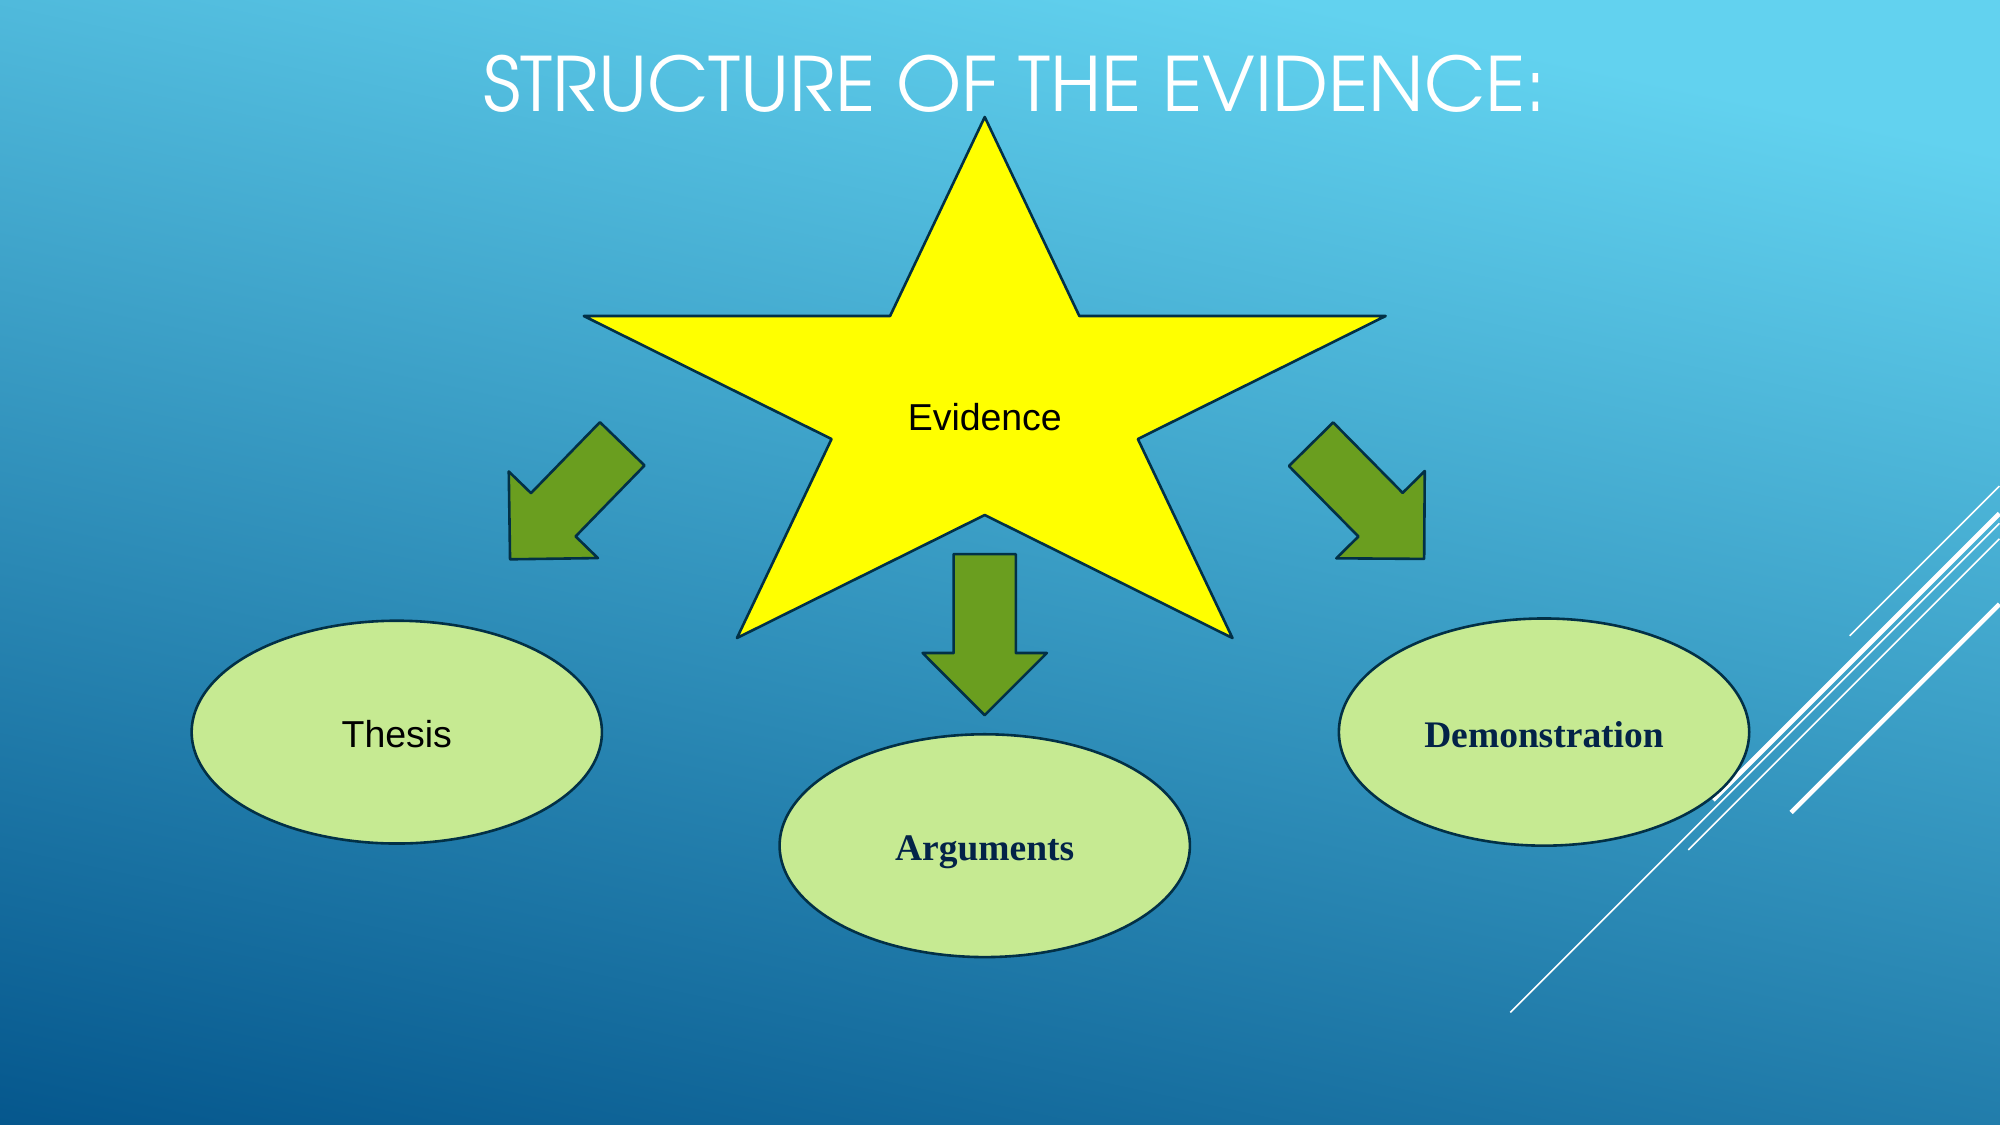

# STRUCTURE OF THE EVIDENCE:
Evidence

Demonstration
Thesis
Arguments